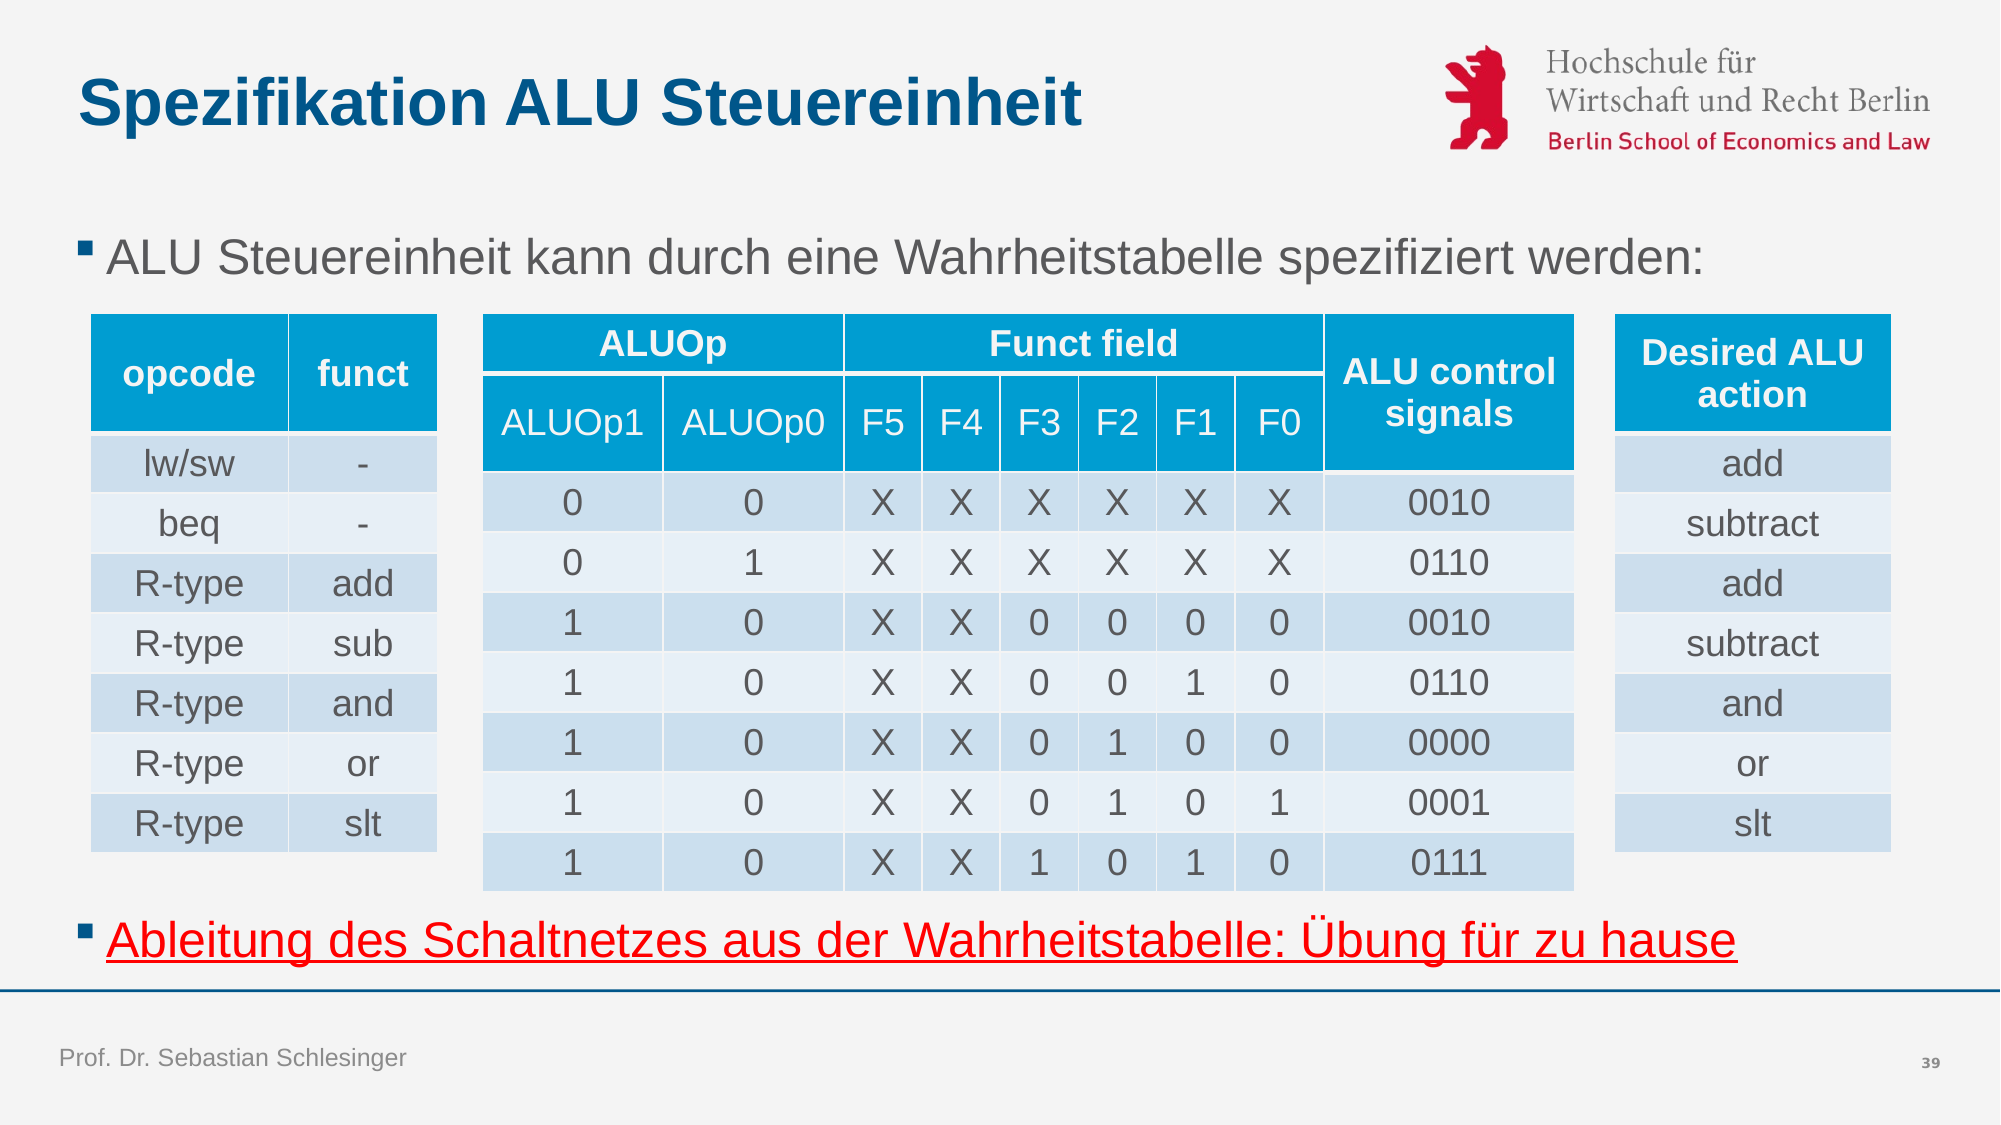

# Spezifikation ALU Steuereinheit
ALU Steuereinheit kann durch eine Wahrheitstabelle spezifiziert werden:

Ableitung des Schaltnetzes aus der Wahrheitstabelle: Übung für zu hause
| opcode | funct |
| --- | --- |
| lw/sw | - |
| beq | - |
| R-type | add |
| R-type | sub |
| R-type | and |
| R-type | or |
| R-type | slt |
| ALUOp |  | Funct field |  |  |  |  |  | ALU control signals |
| --- | --- | --- | --- | --- | --- | --- | --- | --- |
| ALUOp1 | ALUOp0 | F5 | F4 | F3 | F2 | F1 | F0 |  |
| 0 | 0 | X | X | X | X | X | X | 0010 |
| 0 | 1 | X | X | X | X | X | X | 0110 |
| 1 | 0 | X | X | 0 | 0 | 0 | 0 | 0010 |
| 1 | 0 | X | X | 0 | 0 | 1 | 0 | 0110 |
| 1 | 0 | X | X | 0 | 1 | 0 | 0 | 0000 |
| 1 | 0 | X | X | 0 | 1 | 0 | 1 | 0001 |
| 1 | 0 | X | X | 1 | 0 | 1 | 0 | 0111 |
| Desired ALU action |
| --- |
| add |
| subtract |
| add |
| subtract |
| and |
| or |
| slt |
Prof. Dr. Sebastian Schlesinger
39